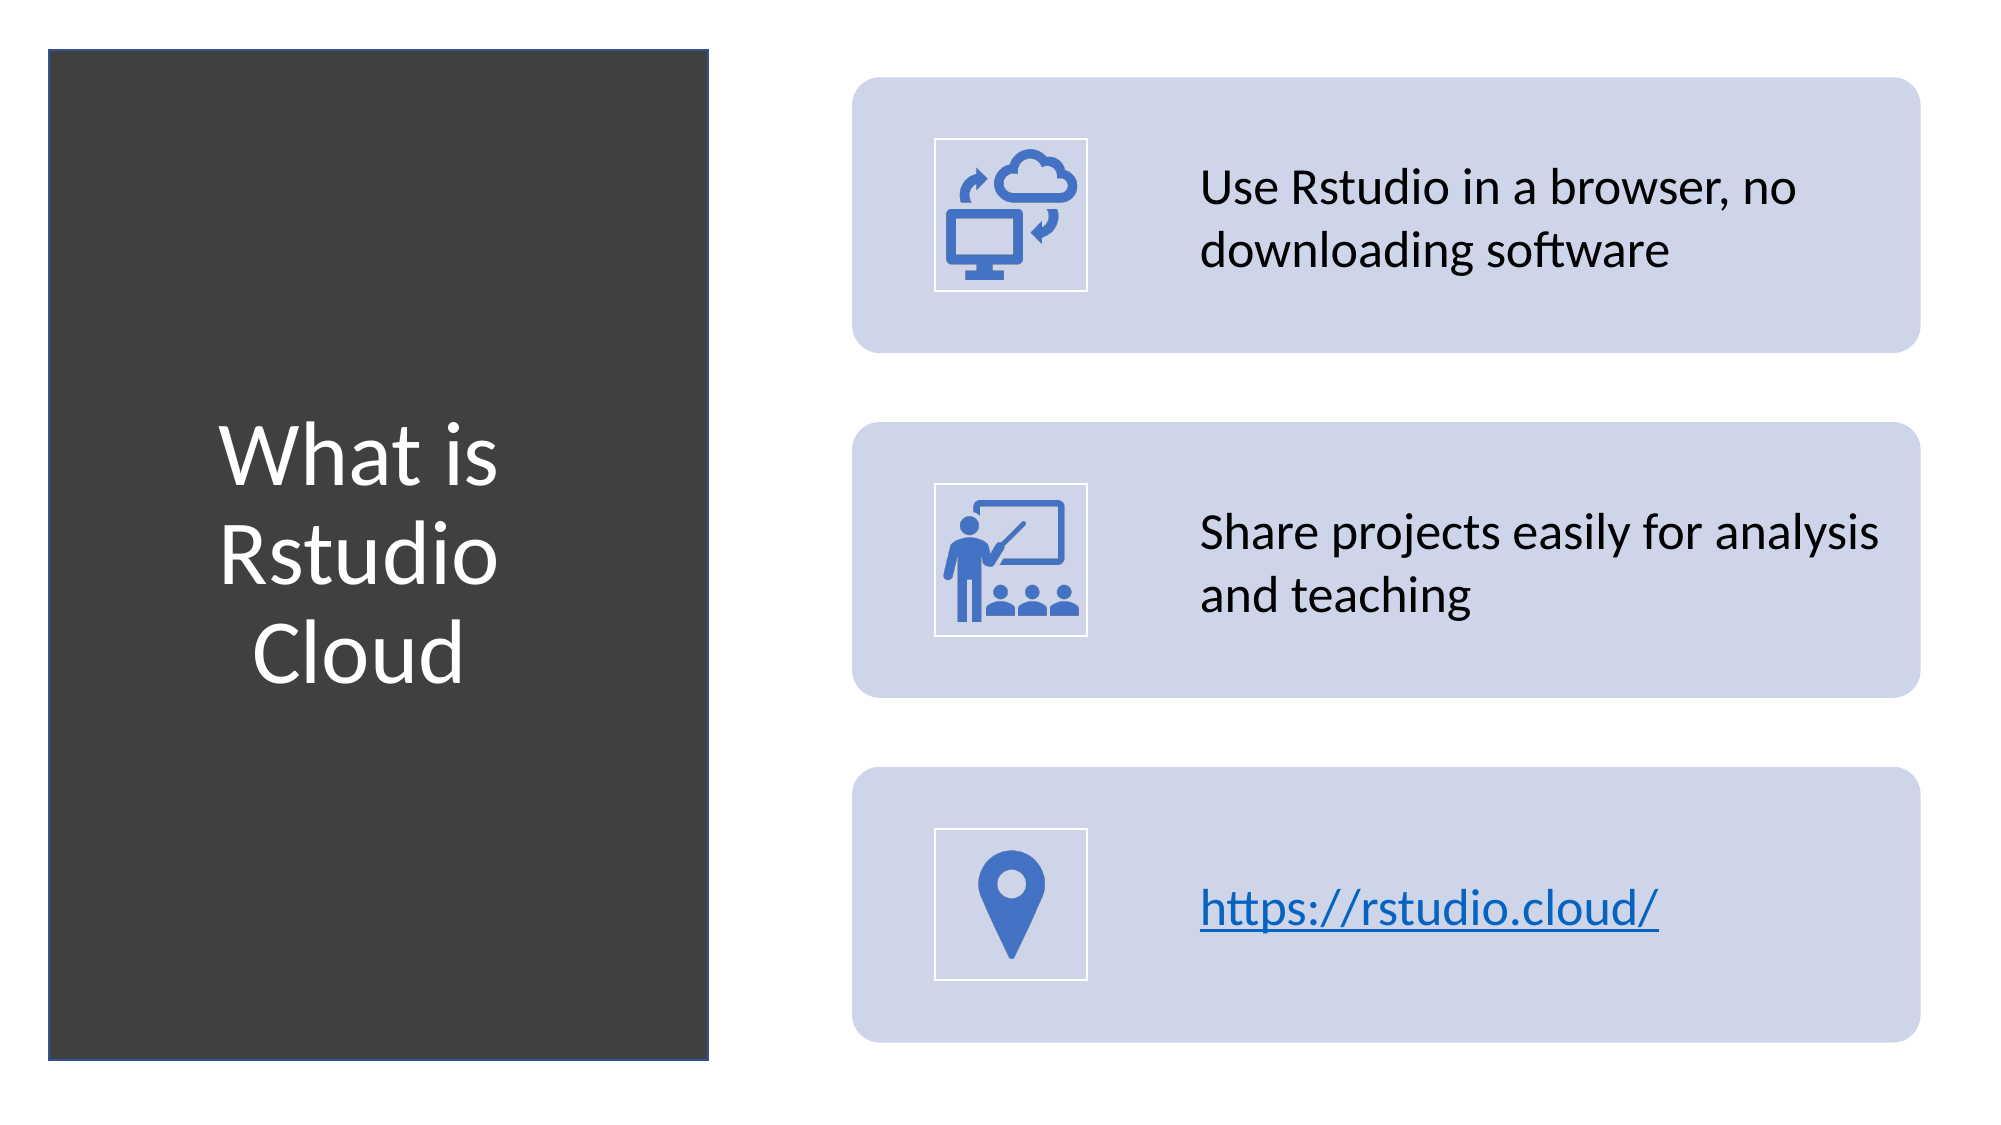

Use Rstudio in a browser, no downloading software
Share projects easily for analysis and teaching
https://rstudio.cloud/
# What is Rstudio Cloud